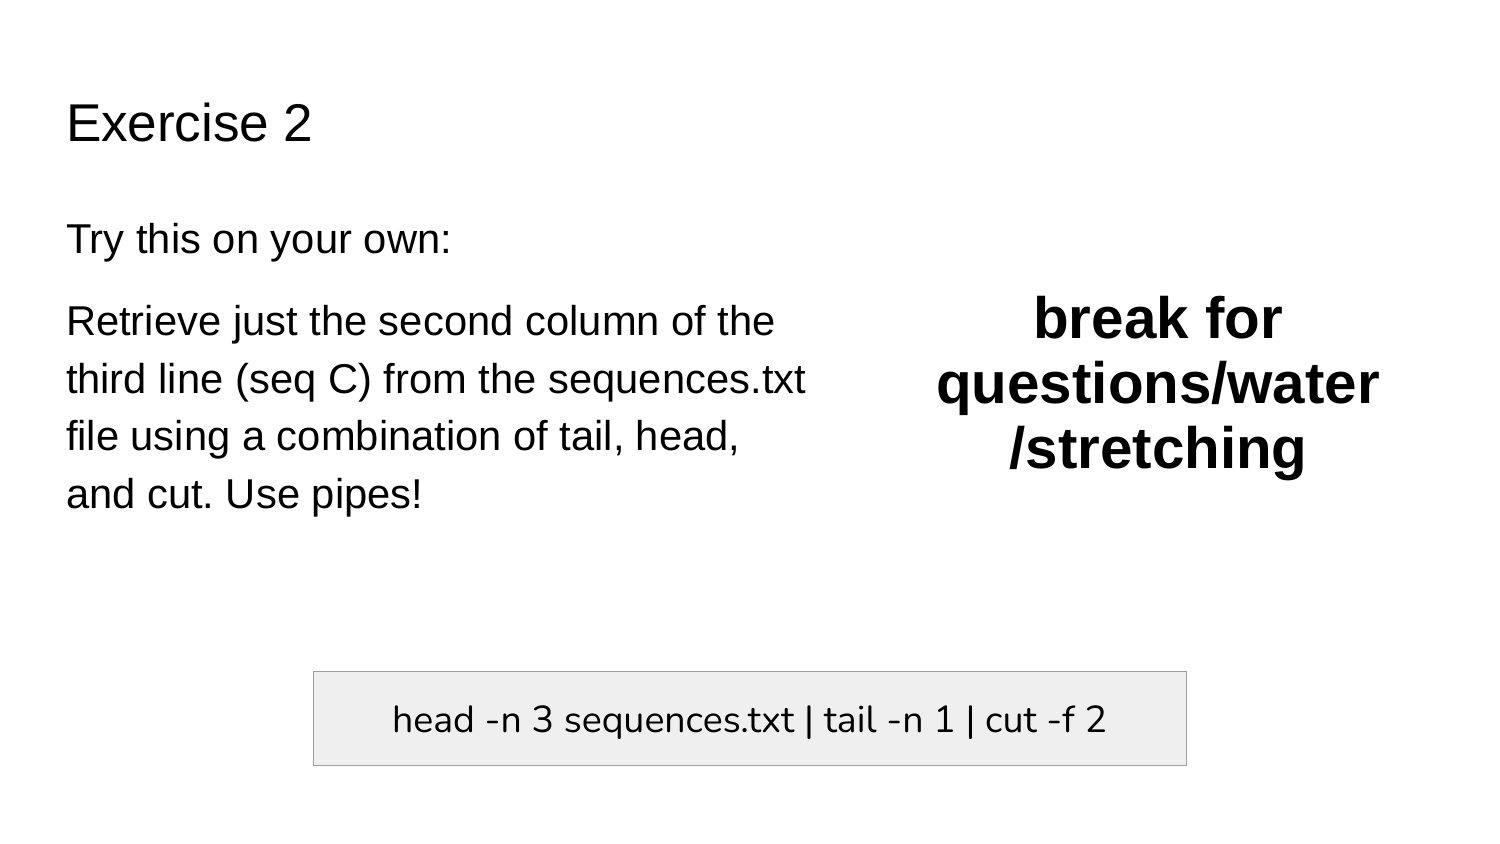

# Exercise 2
Try this on your own:
Retrieve just the second column of the third line (seq C) from the sequences.txt file using a combination of tail, head, and cut. Use pipes!
break for questions/water/stretching
| head -n 3 sequences.txt | tail -n 1 | cut -f 2 |
| --- |